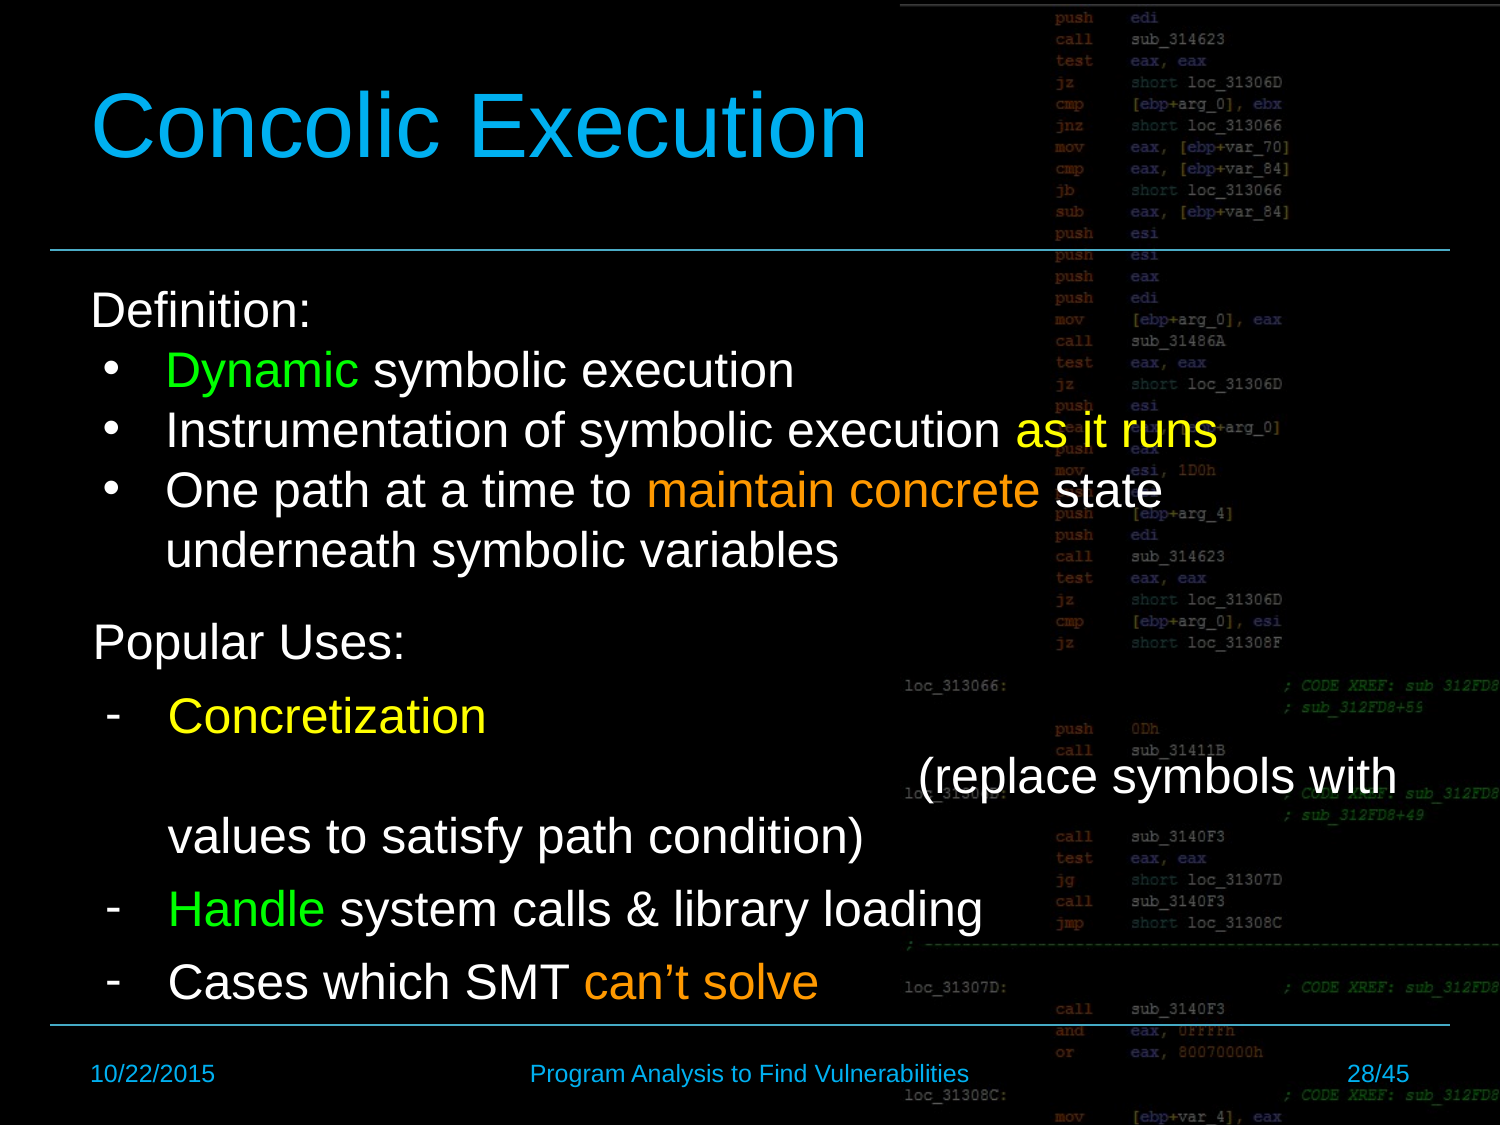

# Concolic Execution

Definition:
Dynamic symbolic execution
Instrumentation of symbolic execution as it runs
One path at a time to maintain concrete state underneath symbolic variables

Popular Uses:
Concretization 											(replace symbols with values to satisfy path condition)
Handle system calls & library loading
Cases which SMT can’t solve

10/22/2015
Program Analysis to Find Vulnerabilities
28/45